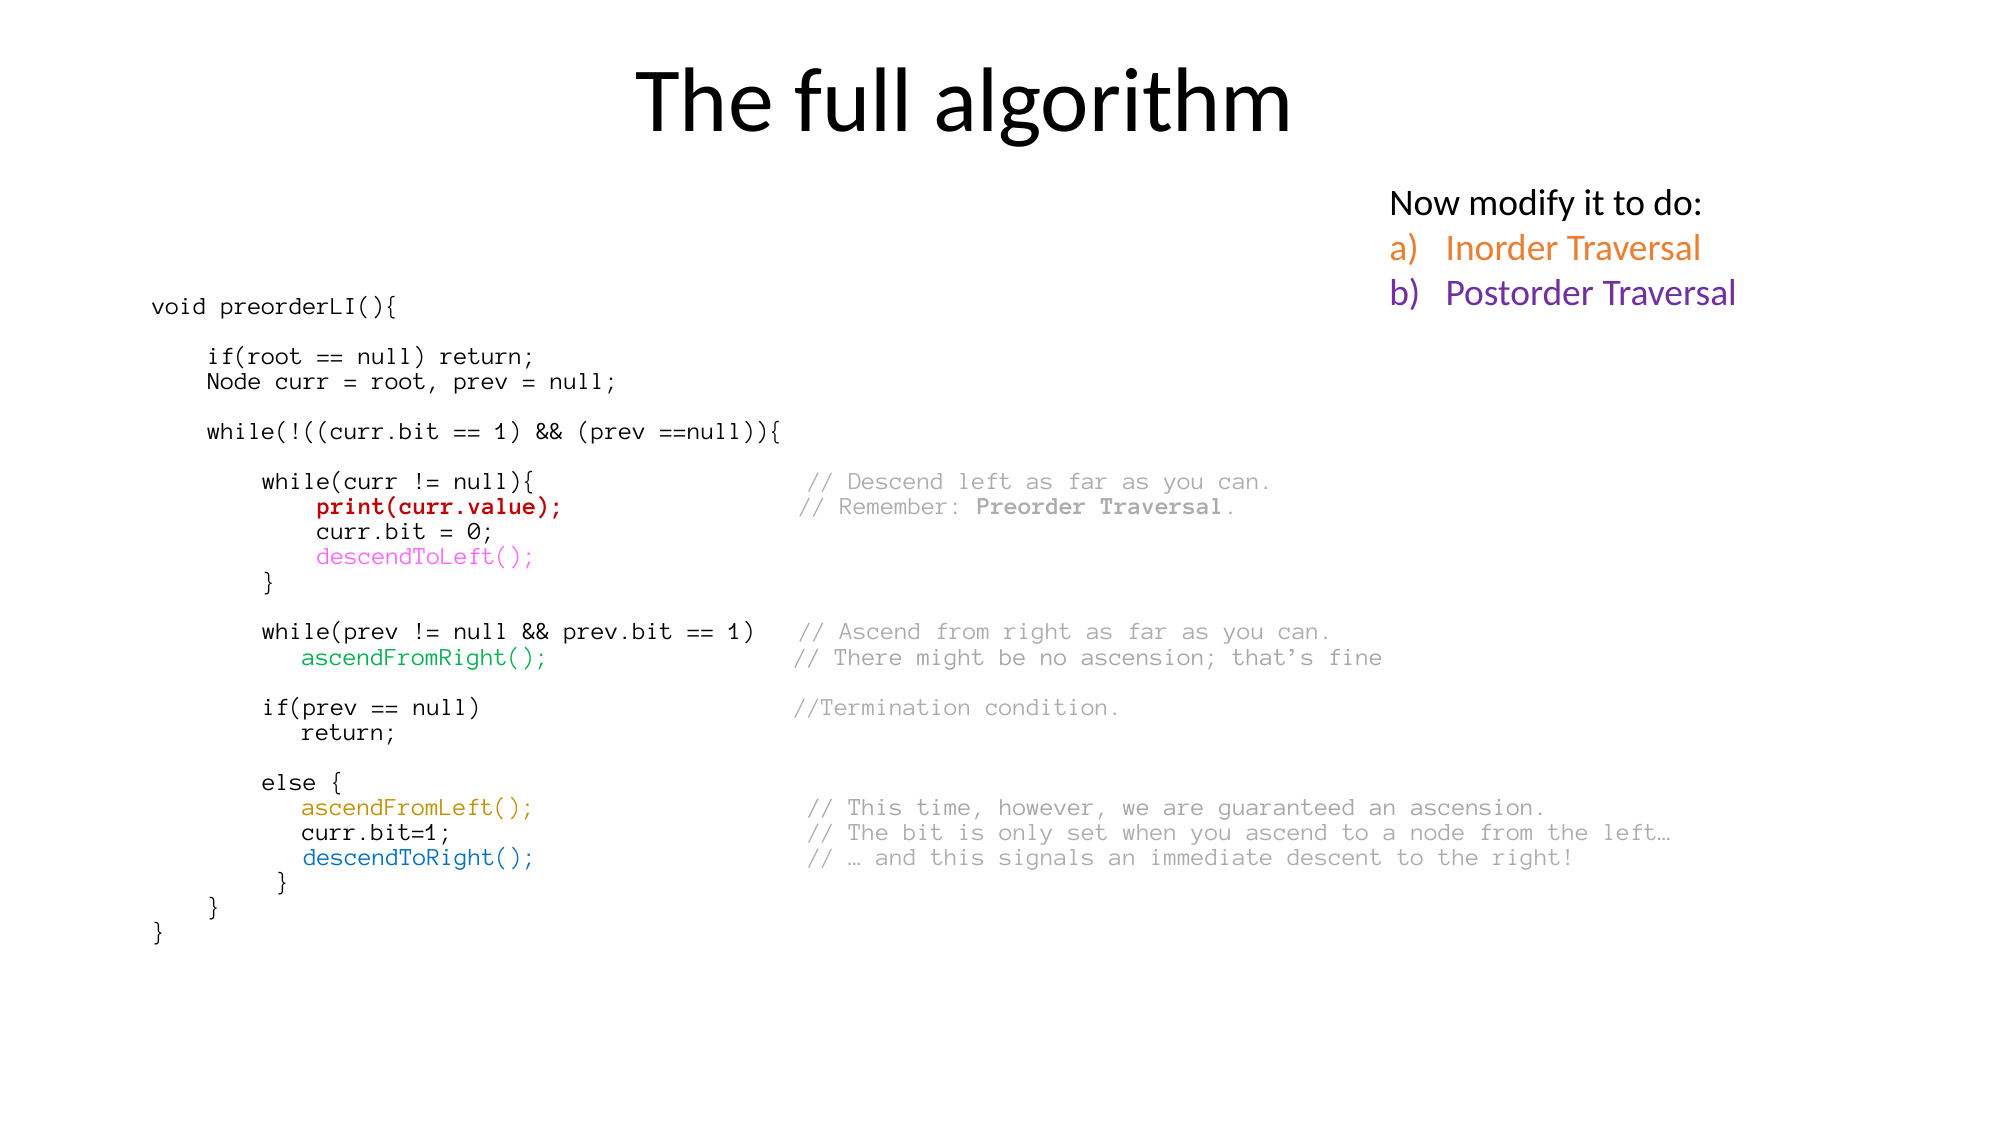

# The full algorithm
Now modify it to do:
Inorder Traversal
Postorder Traversal
void preorderLI(){

    if(root == null) return;
    Node curr = root, prev = null;

    while(!((curr.bit == 1) && (prev ==null)){

        while(curr != null){		    // Descend left as far as you can.
            print(curr.value);                 // Remember: Preorder Traversal.
            curr.bit = 0;
            descendToLeft();
        }

        while(prev != null && prev.bit == 1)   // Ascend from right as far as you can.
	ascendFromRight();		   // There might be no ascension; that’s fine

        if(prev == null)		   //Termination condition.
	return;

        else {
	ascendFromLeft();         	    // This time, however, we are guaranteed an ascension.
	curr.bit=1;		    // The bit is only set when you ascend to a node from the left…
           descendToRight();		    // … and this signals an immediate descent to the right!
         }
    }
}